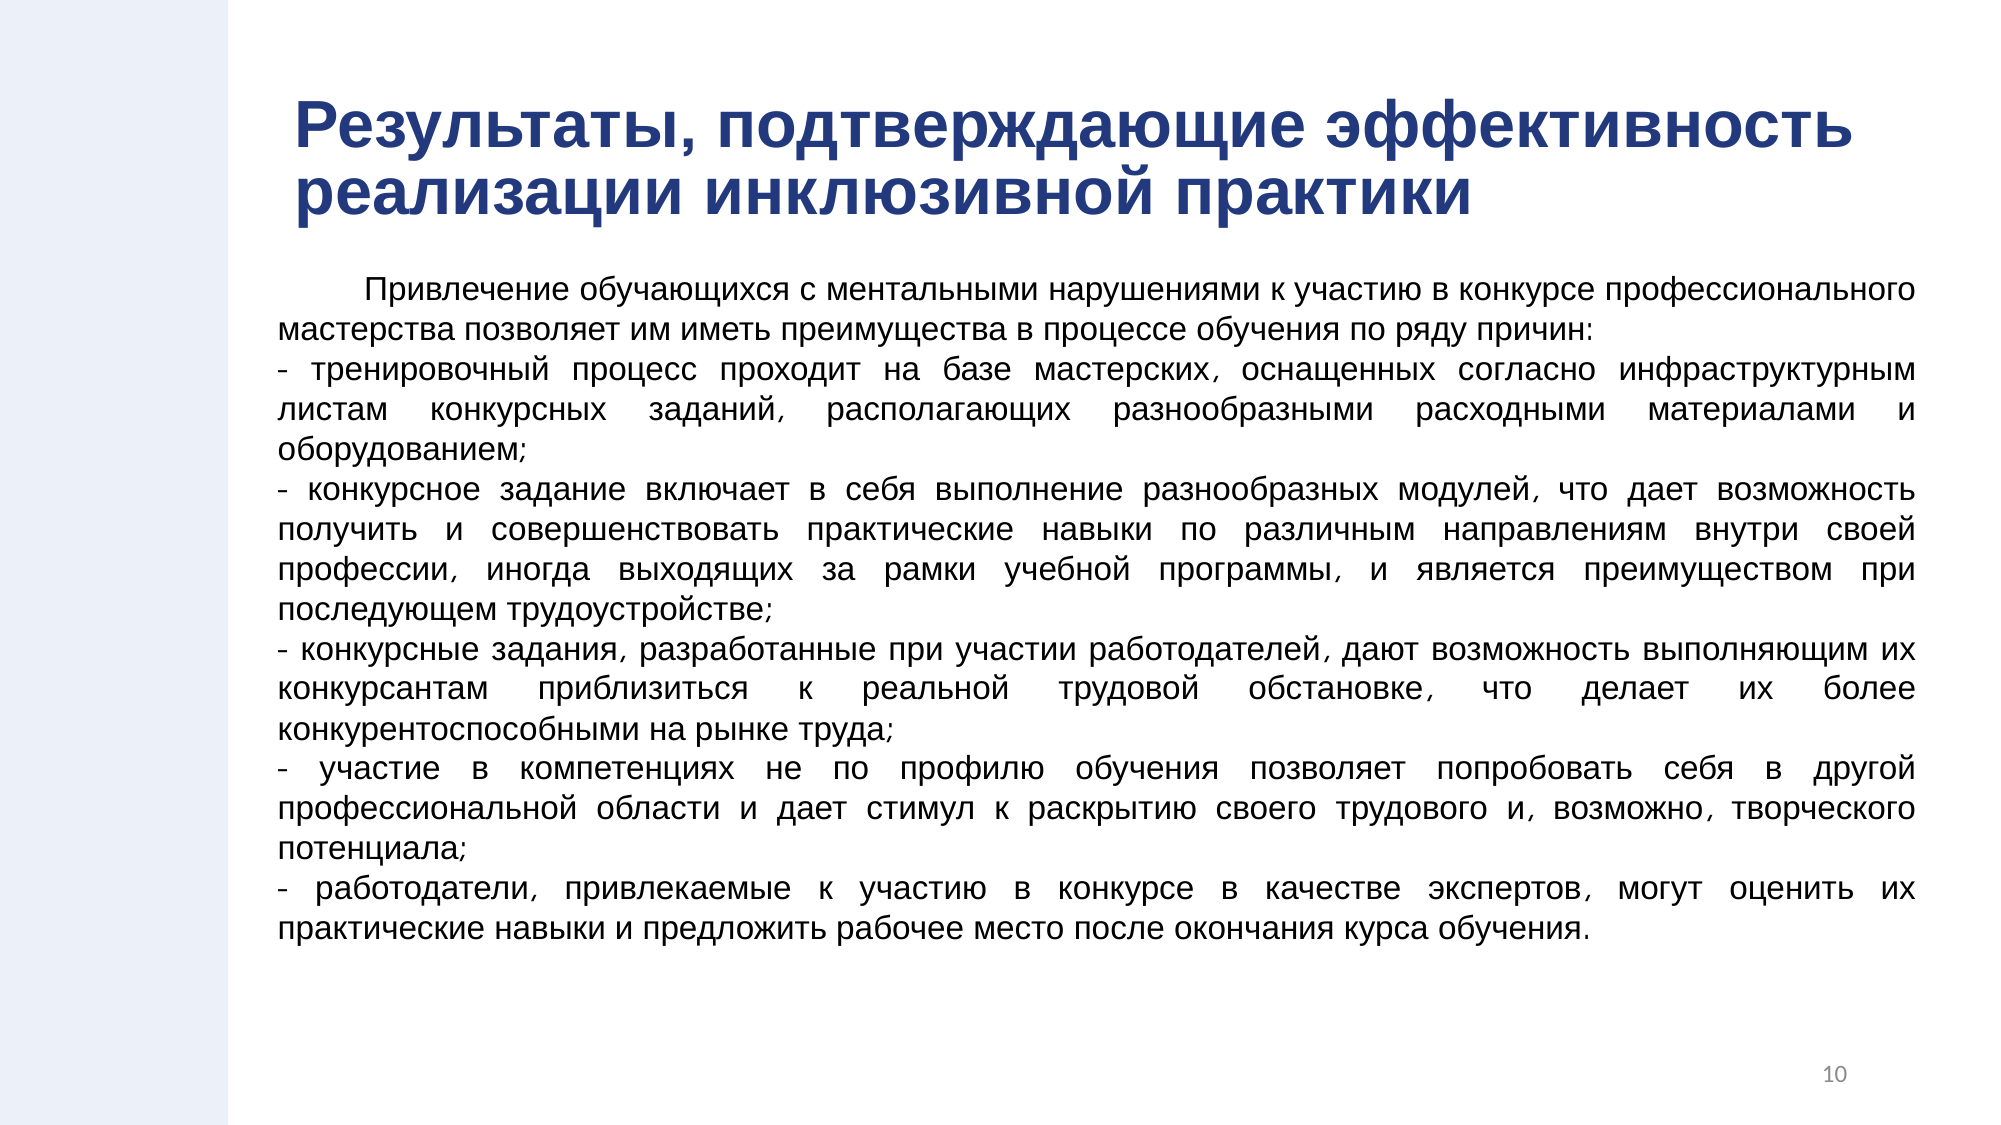

# Результаты, подтверждающие эффективность реализации инклюзивной практики
         Привлечение обучающихся с ментальными нарушениями к участию в конкурсе профессионального мастерства позволяет им иметь преимущества в процессе обучения по ряду причин:
- тренировочный процесс проходит на базе мастерских, оснащенных согласно инфраструктурным листам конкурсных заданий, располагающих разнообразными расходными материалами и оборудованием;
- конкурсное задание включает в себя выполнение разнообразных модулей, что дает возможность получить и совершенствовать практические навыки по различным направлениям внутри своей профессии, иногда выходящих за рамки учебной программы, и является преимуществом при последующем трудоустройстве;
- конкурсные задания, разработанные при участии работодателей, дают возможность выполняющим их конкурсантам приблизиться к реальной трудовой обстановке, что делает их более конкурентоспособными на рынке труда;
- участие в компетенциях не по профилю обучения позволяет попробовать себя в другой профессиональной области и дает стимул к раскрытию своего трудового и, возможно, творческого потенциала;
- работодатели, привлекаемые к участию в конкурсе в качестве экспертов, могут оценить их практические навыки и предложить рабочее место после окончания курса обучения.

10